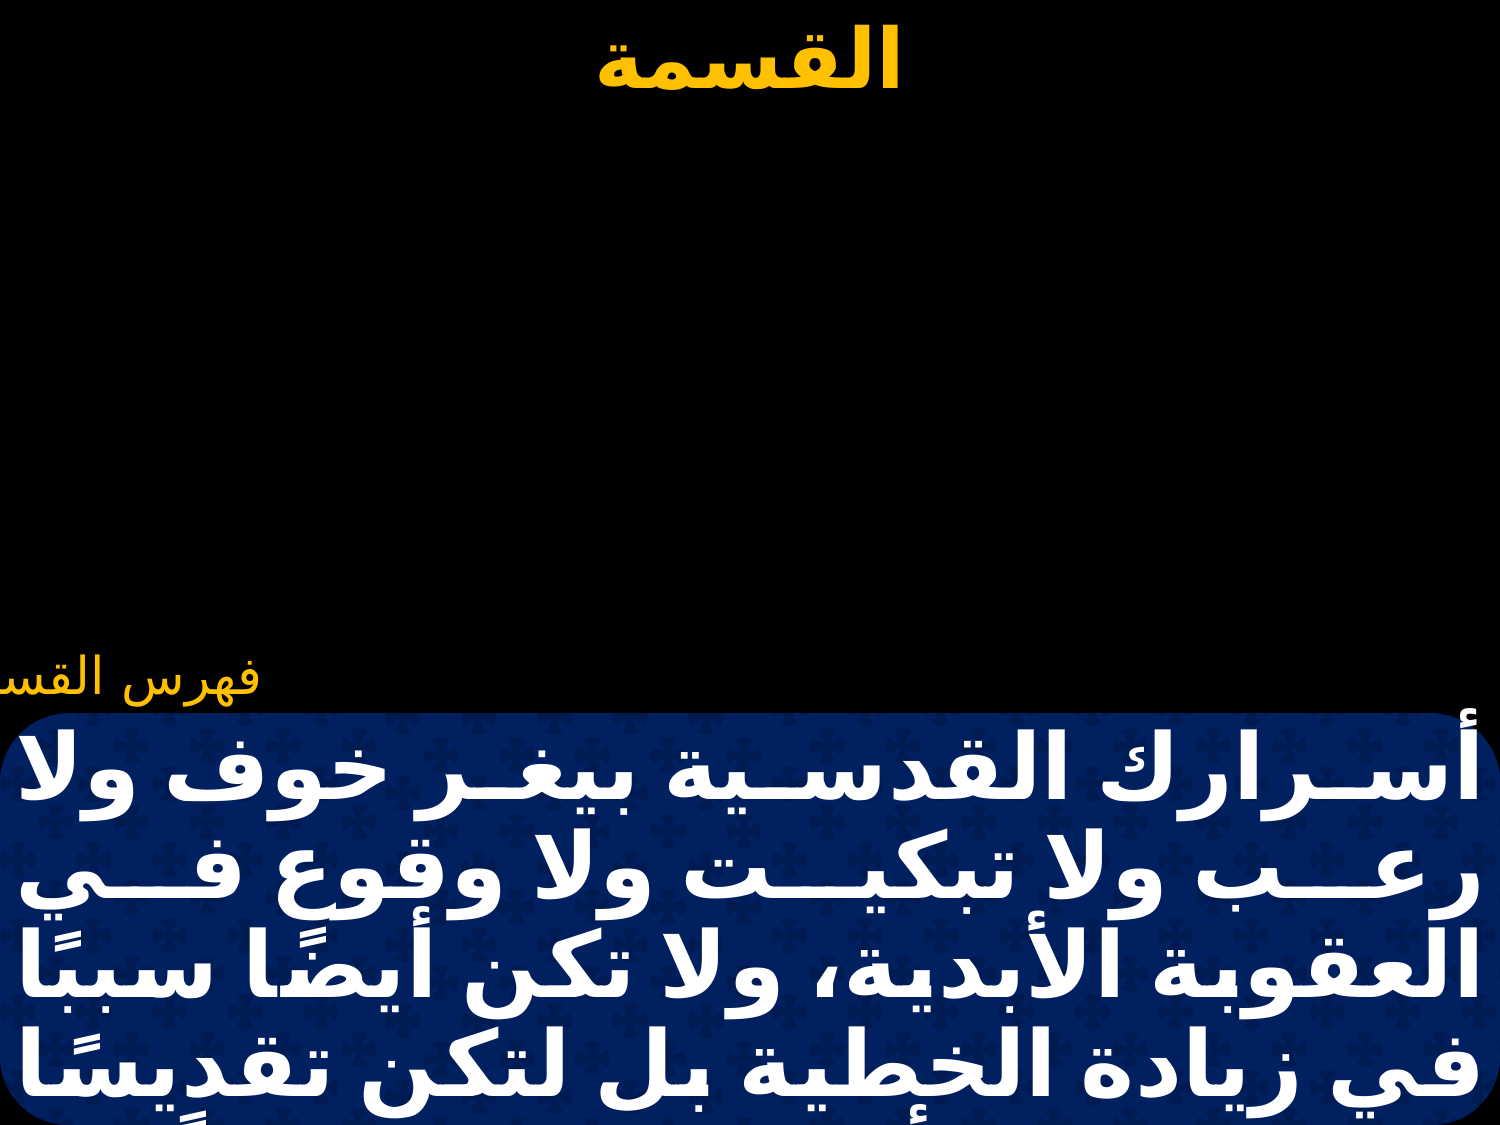

#
أسرارك القدسية بيغر خوف ولا رعب ولا تبكيت ولا وقوع في العقوبة الأبدية، ولا تكن أيضًا سببًا في زيادة الخطية بل لتكن تقديسًا لنفوسنا وأجسادنا وتثقيفًا لعقولنا وقلوبنا ونقاوة وتهذيبًا لأفكارنا